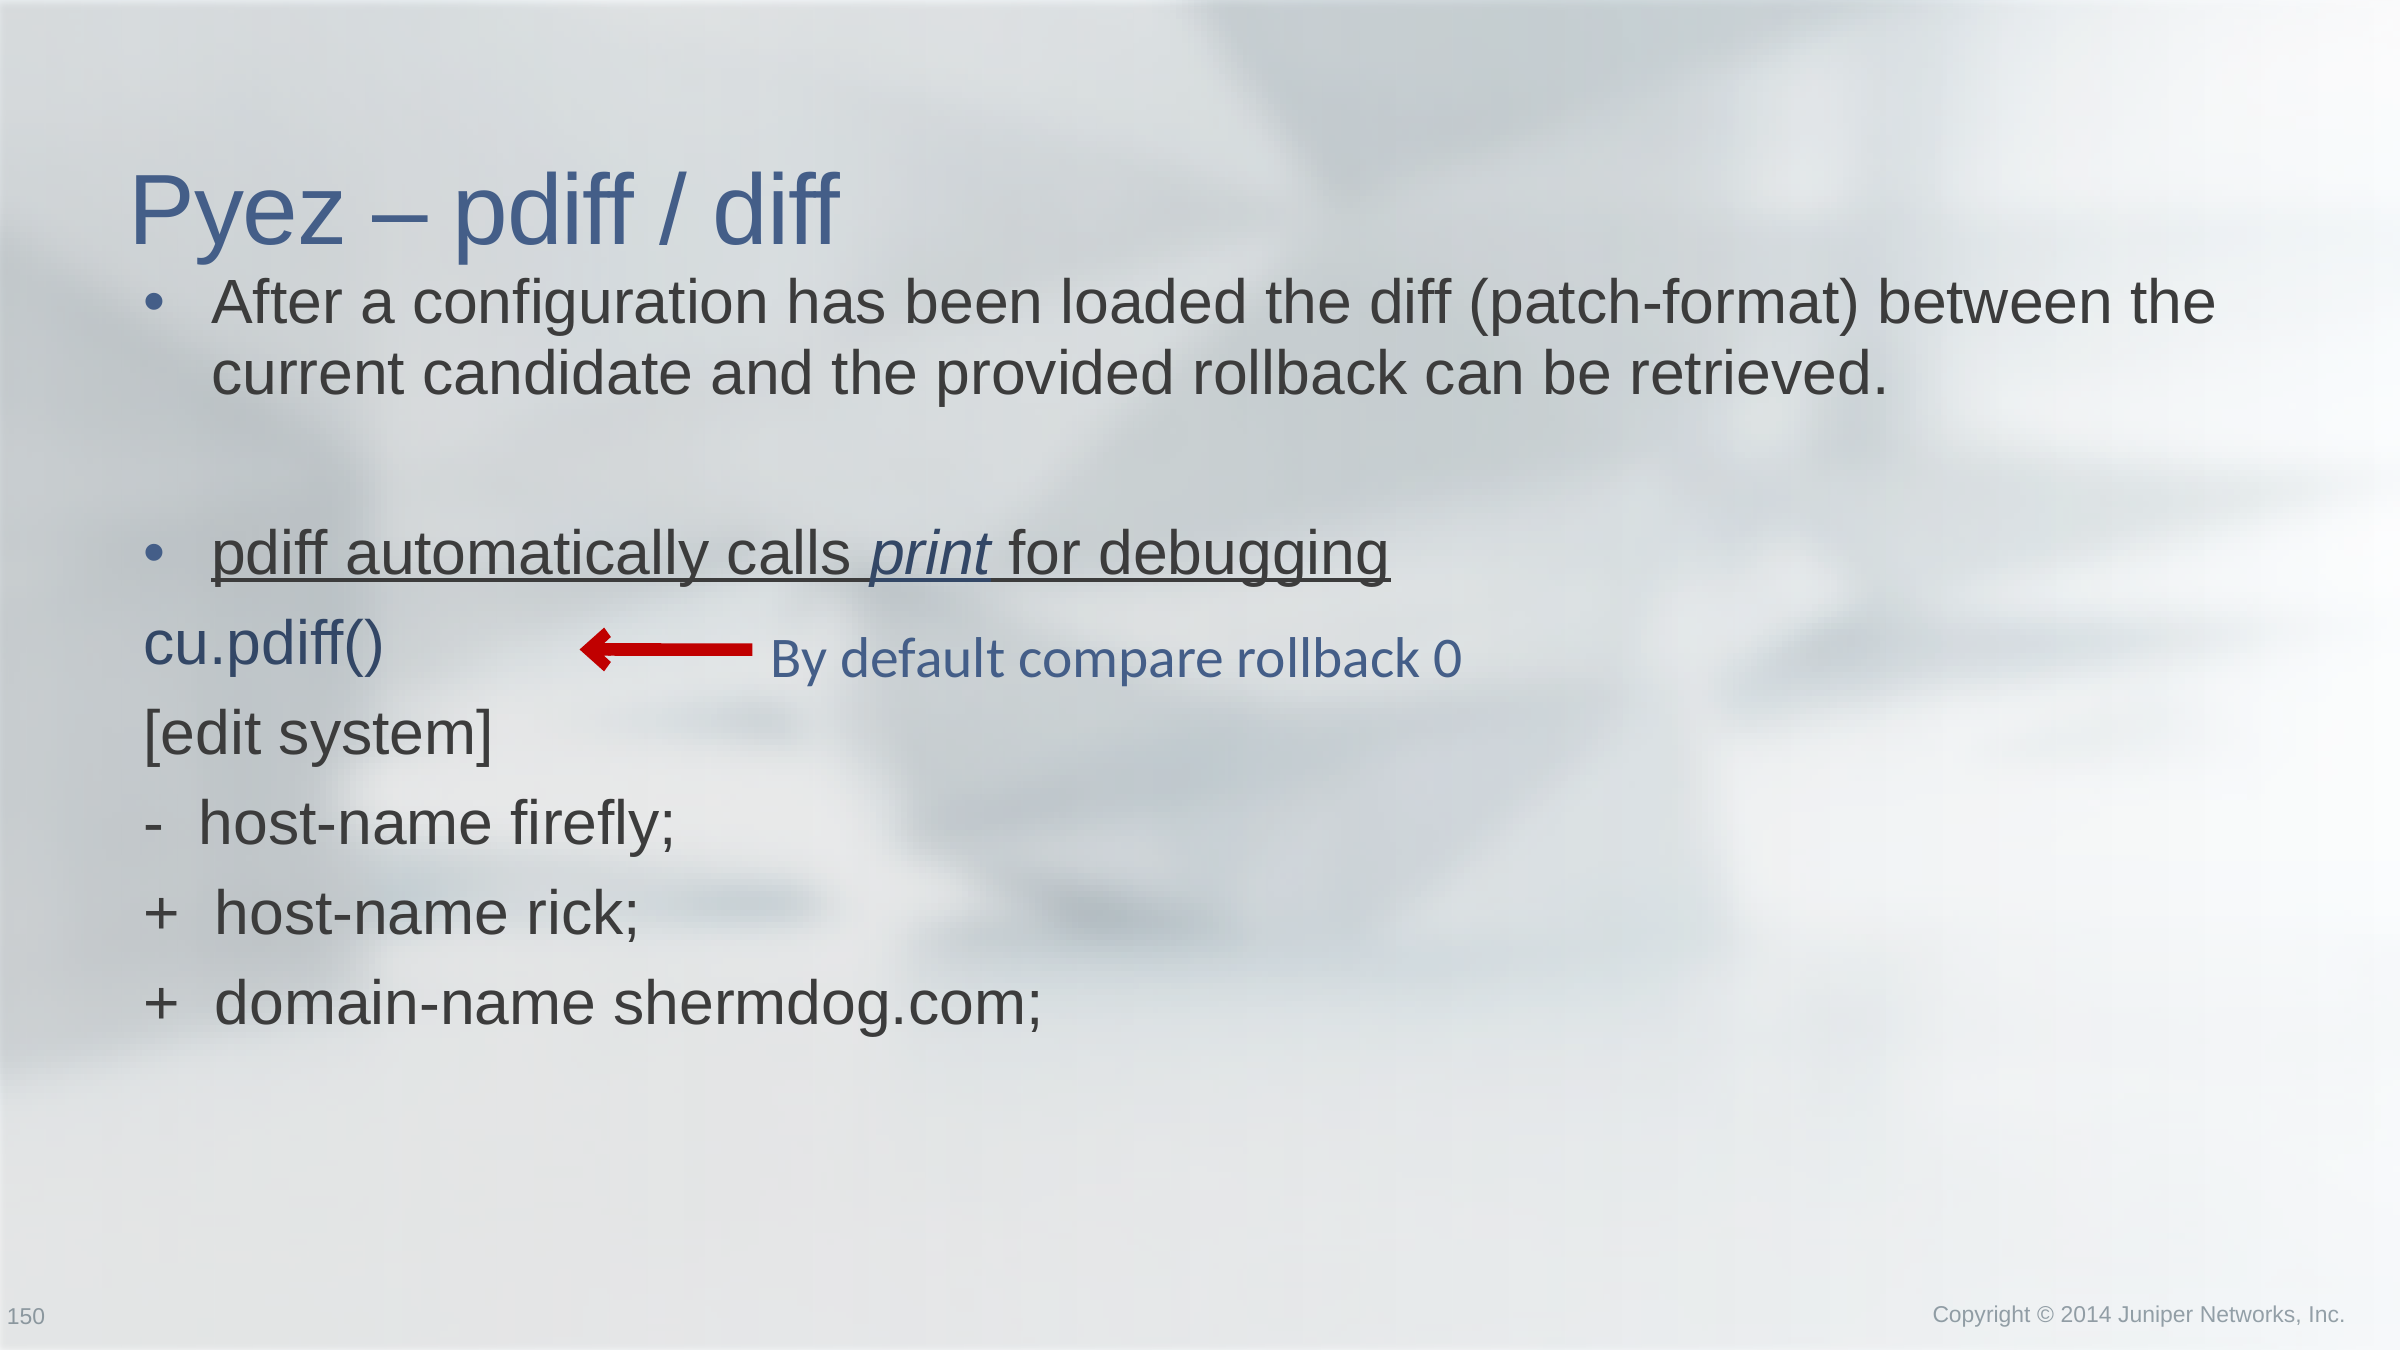

# Pyez – pdiff / diff
After a configuration has been loaded the diff (patch-format) between the current candidate and the provided rollback can be retrieved.

pdiff automatically calls print for debugging
cu.pdiff()
[edit system]
-  host-name firefly;
+  host-name rick;
+  domain-name shermdog.com;

By default compare rollback 0